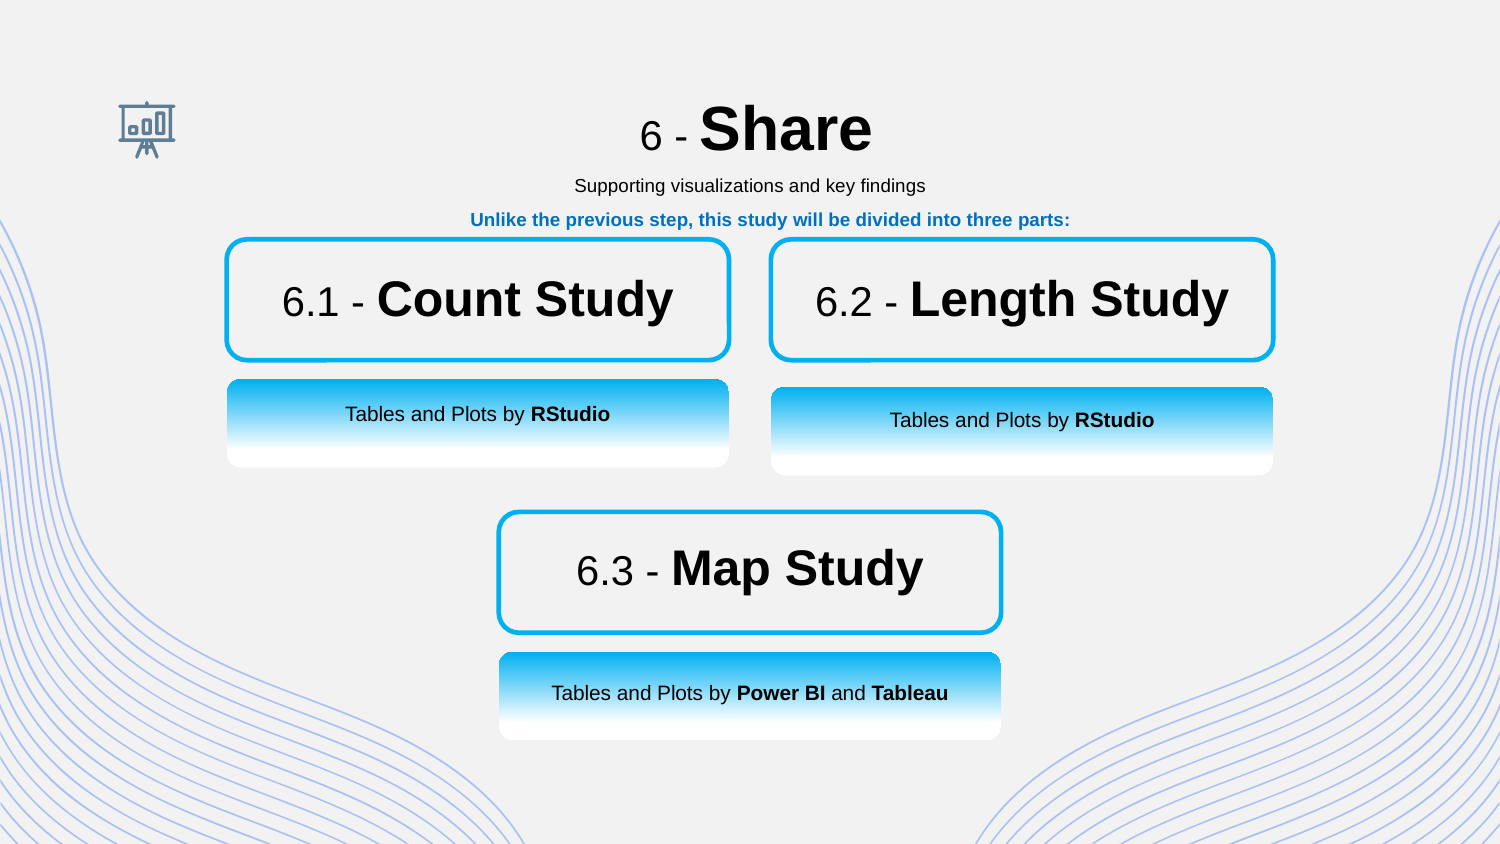

6 - Share

Supporting visualizations and key findings
Unlike the previous step, this study will be divided into three parts:
# 6.1 - Count Study
6.2 - Length Study
Tables and Plots by RStudio
Tables and Plots by RStudio
6.3 - Map Study
Tables and Plots by Power BI and Tableau